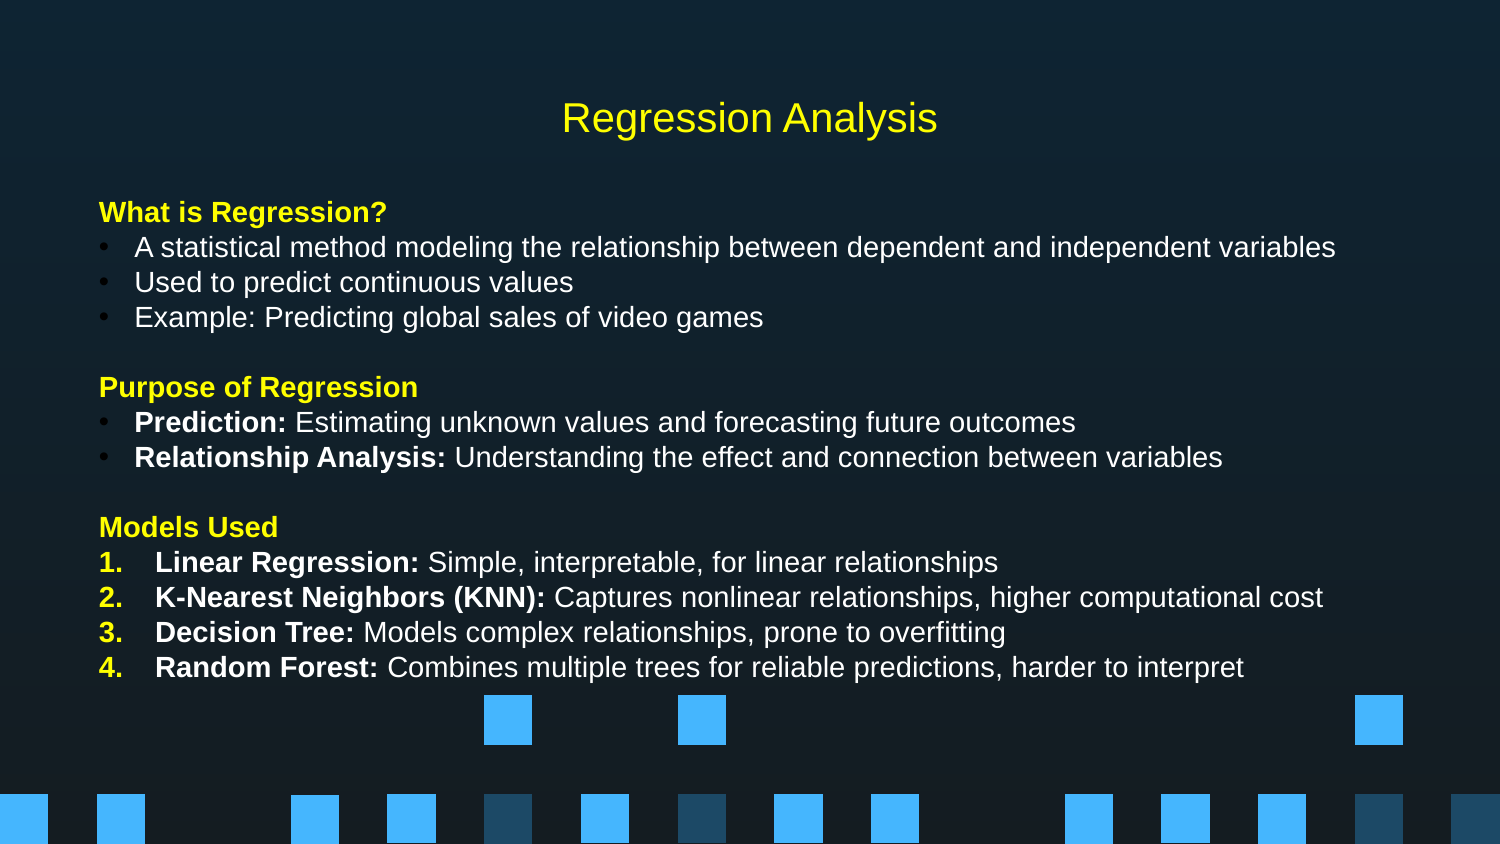

# Regression Analysis
What is Regression?
A statistical method modeling the relationship between dependent and independent variables
Used to predict continuous values
Example: Predicting global sales of video games

Purpose of Regression
Prediction: Estimating unknown values and forecasting future outcomes
Relationship Analysis: Understanding the effect and connection between variables

Models Used
Linear Regression: Simple, interpretable, for linear relationships
K-Nearest Neighbors (KNN): Captures nonlinear relationships, higher computational cost
Decision Tree: Models complex relationships, prone to overfitting
Random Forest: Combines multiple trees for reliable predictions, harder to interpret